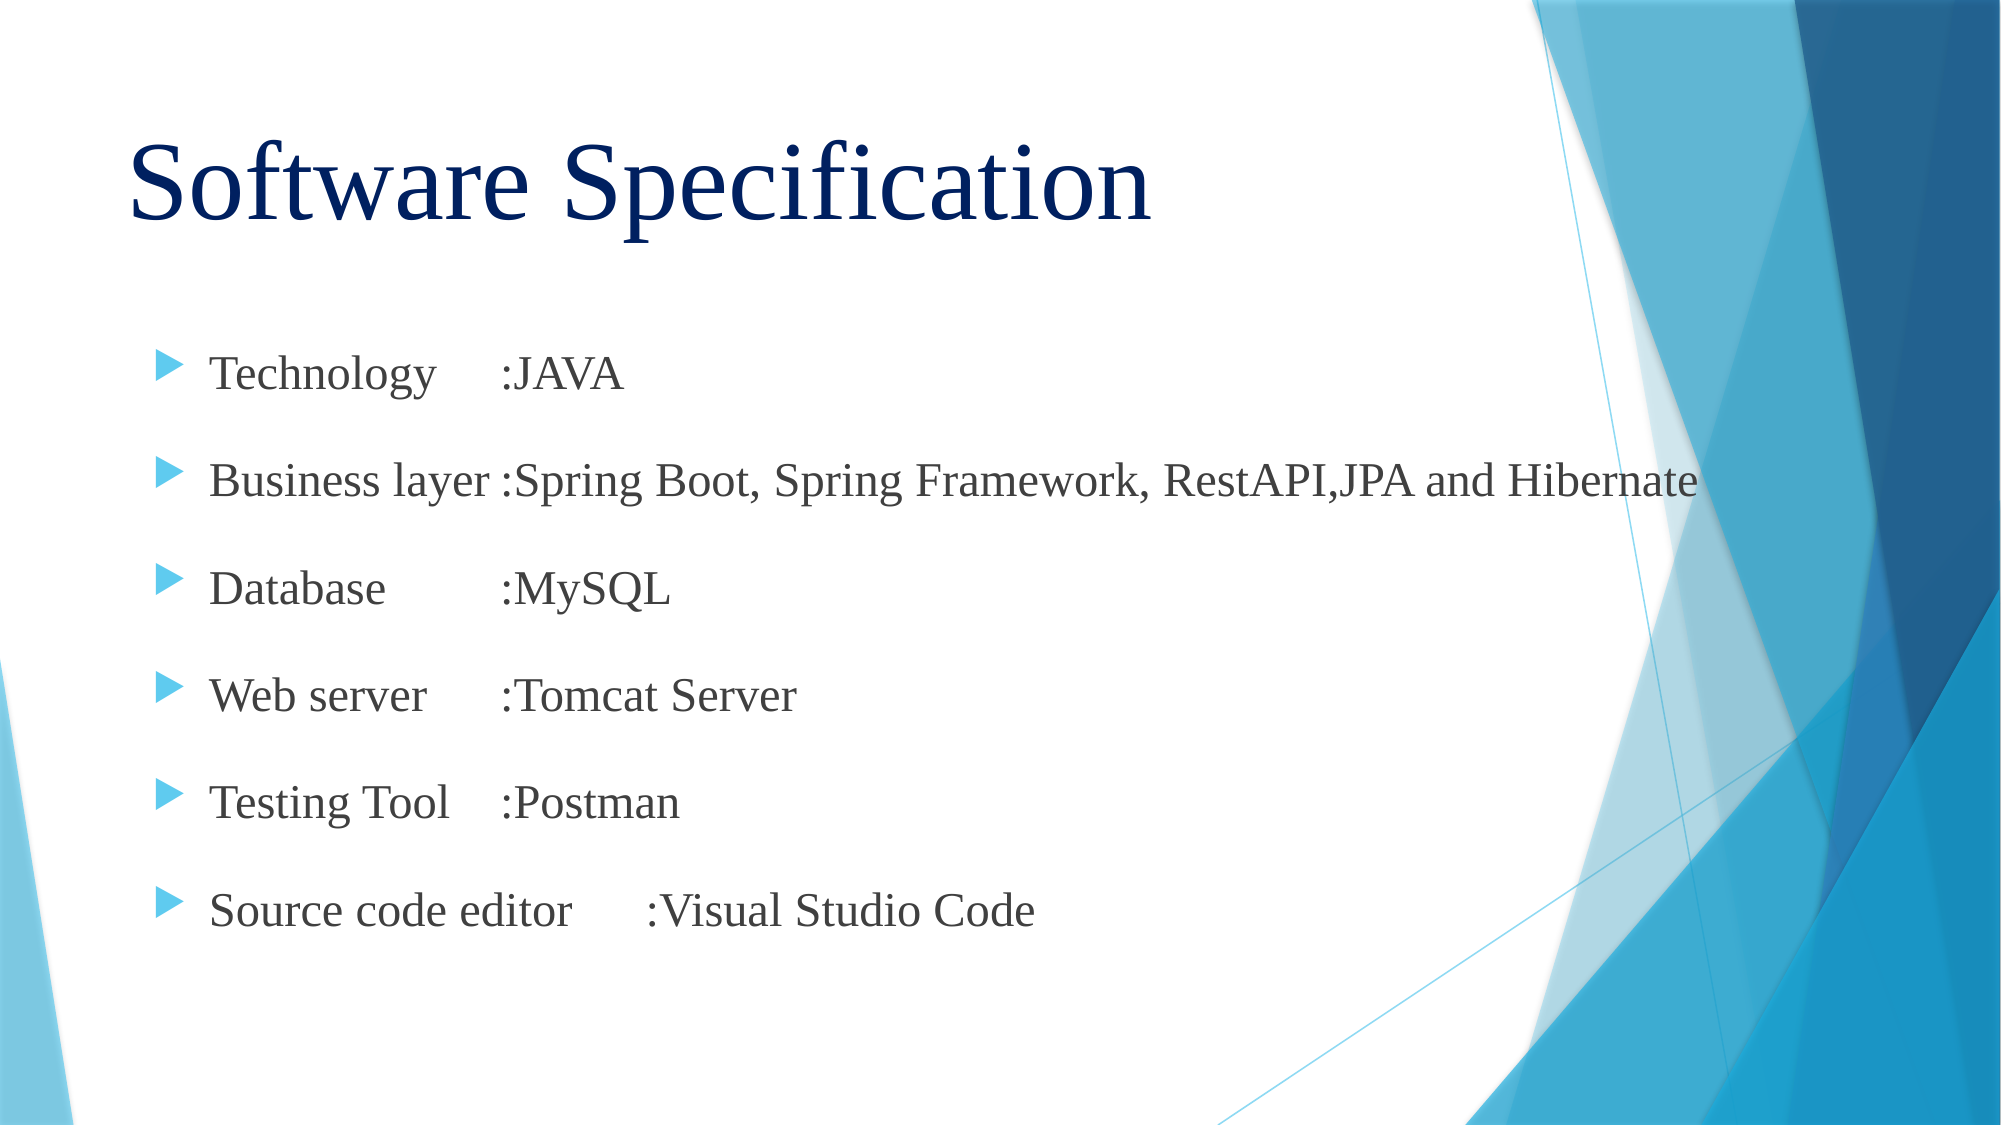

# Software Specification
Technology			:JAVA
Business layer		:Spring Boot, Spring Framework, RestAPI,JPA and Hibernate
Database			:MySQL
Web server			:Tomcat Server
Testing Tool			:Postman
Source code editor	:Visual Studio Code